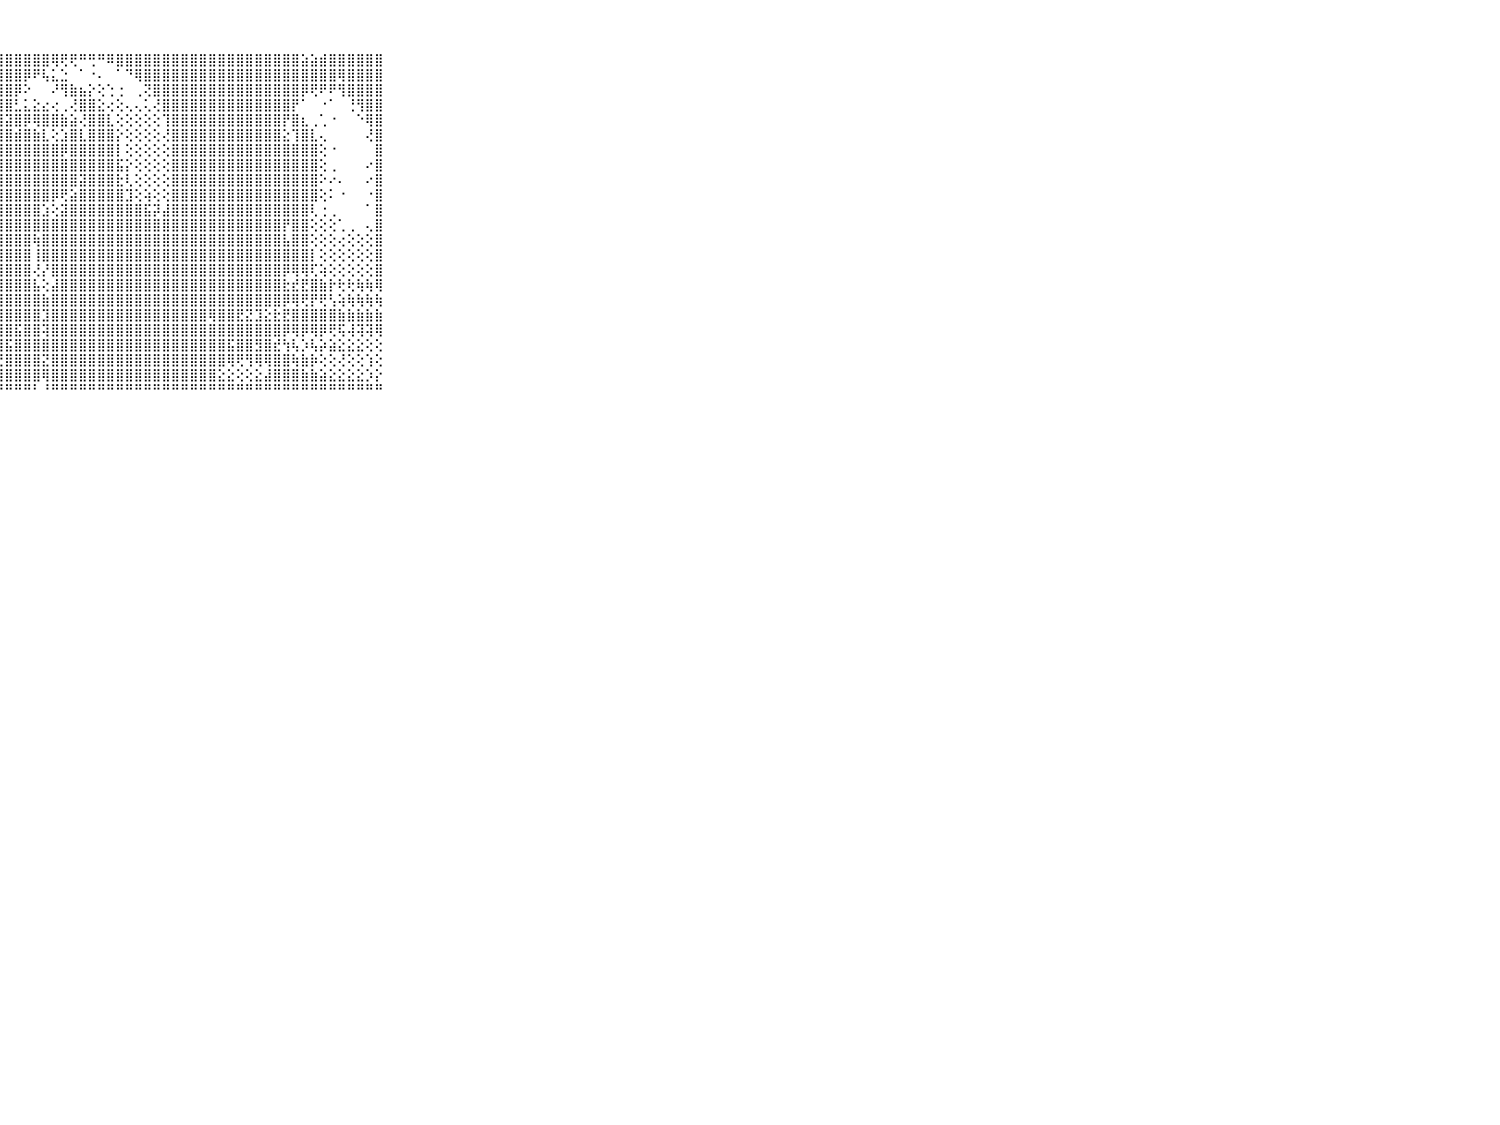

⠀⠀⠀⠀⠀⠀⠀⠀⠀⠀⠀⢱⣼⣿⢿⣿⣱⣾⣿⣿⣿⣿⣿⣿⣿⣿⣿⣿⣿⣿⣿⣿⣿⢿⢟⢟⠛⢛⠛⠿⣿⣿⣿⣿⣿⣿⣿⣿⣿⣿⣿⣿⣿⣿⣿⣿⣿⣿⣿⣿⣵⣵⣾⣿⣿⣿⣿⣿⣿⠀⠀⠀⠀⠀⠀⠀⠀⠀⠀⠀⠀
⠀⠀⠀⠀⠀⠀⠀⠀⠀⠀⠀⣿⣿⣿⣿⣿⣿⣿⣿⣿⣿⣿⣿⣿⣿⣿⣿⣿⣿⣿⡿⠟⢧⣅⣑⠀⠁⠐⠄⠀⠁⠙⢿⣿⣿⣿⣿⣿⣿⣿⣿⣿⣿⣿⣿⣿⣿⣿⣿⣿⣿⣿⣿⣿⢿⣿⣿⣿⣿⠀⠀⠀⠀⠀⠀⠀⠀⠀⠀⠀⠀
⠀⠀⠀⠀⠀⠀⠀⠀⠀⠀⠀⣿⣿⣿⣿⣿⣿⣿⣿⣿⣿⣿⣿⣿⣿⣿⣿⣿⣿⡿⠕⠀⠀⠜⢻⣷⣦⡕⢕⢑⢐⠀⢀⢝⣿⣿⣿⣿⣿⣿⣿⣿⣿⣿⣿⣿⣿⣿⣿⣿⡿⢟⠟⠟⢻⣿⣿⣿⣿⠀⠀⠀⠀⠀⠀⠀⠀⠀⠀⠀⠀
⠀⠀⠀⠀⠀⠀⠀⠀⠀⠀⠀⣿⣿⣿⣿⣿⣿⣿⣿⣿⣿⣿⣿⣿⣿⣿⣿⣿⣿⣃⣅⣕⣔⢔⢀⢜⣿⣿⣕⢔⢕⢄⢄⢅⢜⣿⣿⣿⣿⣿⣿⣿⣿⣿⣿⣿⣿⣿⣿⡟⠁⠀⠐⠁⠀⢘⢻⣿⣿⠀⠀⠀⠀⠀⠀⠀⠀⠀⠀⠀⠀
⠀⠀⠀⠀⠀⠀⠀⠀⠀⠀⠀⣿⣿⣿⣿⣿⣿⣿⣿⣿⣿⣿⣿⣿⣿⣿⣿⣿⣽⣿⡿⢿⣿⣿⣷⣵⢜⣿⣿⣇⢕⢕⢕⢕⢕⢹⣿⣿⣿⣿⣿⣿⣿⣿⣿⣿⣿⣿⡟⣿⣆⢀⢁⠐⠀⠀⠑⢿⣿⠀⠀⠀⠀⠀⠀⠀⠀⠀⠀⠀⠀
⠀⠀⠀⠀⠀⠀⠀⠀⠀⠀⠀⣿⣿⣿⣿⣿⣿⣿⣿⣿⣿⣿⣿⣿⣿⣿⣿⣿⣿⣾⣿⣷⣇⢕⣱⣿⣇⣿⣿⣿⡕⢕⢕⢕⢕⢜⣿⣿⣿⣿⣿⣿⣿⣿⣿⣿⣿⣿⣕⢹⣿⣇⢄⠀⠀⠀⠀⢜⣿⠀⠀⠀⠀⠀⠀⠀⠀⠀⠀⠀⠀
⠀⠀⠀⠀⠀⠀⠀⠀⠀⠀⠀⣿⣿⣿⣿⣿⣿⣿⣿⣿⣿⣿⣿⣿⣿⣿⣿⣿⣿⣿⣿⣿⣿⣿⡿⣿⣿⣿⣿⣿⡇⢕⢕⢕⢕⢕⣿⣿⣿⣿⣿⣿⣿⣿⣿⣿⣿⣿⣿⣿⣿⣿⢕⠐⠀⠀⠀⠀⣿⠀⠀⠀⠀⠀⠀⠀⠀⠀⠀⠀⠀
⠀⠀⠀⠀⠀⠀⠀⠀⠀⠀⠀⣿⣿⣿⣿⣿⣿⣿⣿⣿⣿⣿⣿⣿⣿⣿⣿⣿⣿⣿⣿⣿⣿⣿⣿⣿⣿⣿⣿⣿⣯⡕⢕⢕⢕⢕⣿⣿⣿⣿⣿⣿⣿⣿⣿⣿⣿⣿⣿⣿⣿⣿⢕⢀⠀⠀⠀⠔⣿⠀⠀⠀⠀⠀⠀⠀⠀⠀⠀⠀⠀
⠀⠀⠀⠀⠀⠀⠀⠀⠀⠀⠀⣿⣿⣟⣻⣿⣿⣿⣻⣿⣿⣿⣿⣿⣿⣿⣿⣿⣿⣿⣿⣿⣿⣿⣿⣿⣽⣿⣿⣿⣗⢇⢕⢕⢕⢕⣿⣿⣿⣿⣿⣿⣿⣿⣿⣿⣿⣿⣿⣿⣿⣿⠕⠔⠄⠀⠀⠔⣿⠀⠀⠀⠀⠀⠀⠀⠀⠀⠀⠀⠀
⠀⠀⠀⠀⠀⠀⠀⠀⠀⠀⠀⣿⣿⣿⣿⢿⣾⣿⣿⣿⣿⣿⣿⣿⣿⣿⣿⣿⣿⣿⣿⣿⣿⡿⢟⣵⣿⣿⣿⣿⣿⣹⢕⢵⢕⢕⣿⣿⣿⣿⣿⣿⣿⣿⣿⣿⣿⣿⣿⣿⣿⣿⢕⠅⠐⠀⠀⠐⣿⠀⠀⠀⠀⠀⠀⠀⠀⠀⠀⠀⠀
⠀⠀⠀⠀⠀⠀⠀⠀⠀⠀⠀⣿⣿⣟⣿⣿⣿⣿⣿⣿⣿⣿⣿⣿⣿⣿⣿⣿⣿⣿⣿⣿⣱⢕⣽⣿⣿⣿⣿⣿⣿⣿⣿⣯⡽⣼⣿⣿⣿⣿⣿⣿⣿⣿⣿⣿⣿⣿⣿⣿⣿⢇⢐⢀⠀⠀⠀⠁⣿⠀⠀⠀⠀⠀⠀⠀⠀⠀⠀⠀⠀
⠀⠀⠀⠀⠀⠀⠀⠀⠀⠀⠀⣿⣿⣿⣿⣿⣿⣿⣿⣿⣿⣯⣿⣻⣿⣿⣿⣿⣿⣿⣿⣿⣿⣿⣿⣿⣿⣿⣿⣿⣿⣿⣿⣿⣿⣿⣿⣿⣿⣿⣿⣿⣿⣿⣿⣿⣿⣿⡟⣿⣿⢕⢕⢕⢁⢀⠀⢄⣿⠀⠀⠀⠀⠀⠀⠀⠀⠀⠀⠀⠀
⠀⠀⠀⠀⠀⠀⠀⠀⠀⠀⠀⣿⣿⣿⣿⣿⣿⣿⣿⣿⣿⣿⣿⣿⣿⣿⣿⣿⣿⣿⣿⢷⣿⣿⣿⣿⣿⣿⣿⣿⣿⣿⣿⣿⣿⣿⣿⣿⣿⣿⣿⣿⣿⣿⣿⣿⣿⣿⣧⣿⣿⢕⢕⢕⢔⢕⢕⢕⣿⠀⠀⠀⠀⠀⠀⠀⠀⠀⠀⠀⠀
⠀⠀⠀⠀⠀⠀⠀⠀⠀⠀⠀⣿⣿⣿⣿⣿⣿⣿⣿⣿⣿⣿⣿⣿⣿⣿⣿⣿⣿⣿⣿⢸⣿⣿⣿⣿⣿⣿⣿⣿⣿⣿⣿⣿⣿⣿⣿⣿⣿⣿⣿⣿⣿⣿⣿⣿⣿⣿⣿⣿⣿⡇⢕⢕⢕⢕⢕⢕⣿⠀⠀⠀⠀⠀⠀⠀⠀⠀⠀⠀⠀
⠀⠀⠀⠀⠀⠀⠀⠀⠀⠀⠀⣿⣿⣿⣿⣿⣿⣿⣿⣿⣿⣿⣿⣿⣿⣿⣿⣿⣿⣿⣿⢜⡜⣿⣿⣿⣿⣿⣿⣿⣿⣿⣿⣿⣿⣿⣿⣿⣿⣿⣿⣿⣿⣿⣿⣿⣿⣿⡿⢿⢿⢏⢵⢕⢕⢕⢕⢕⣿⠀⠀⠀⠀⠀⠀⠀⠀⠀⠀⠀⠀
⠀⠀⠀⠀⠀⠀⠀⠀⠀⠀⠀⣿⣿⣿⣿⣿⣿⣿⣿⣿⣿⣿⣿⣿⣿⣿⣿⣿⣿⣿⣿⣧⢕⣼⣿⣿⣿⣿⣿⣿⣿⣿⣿⣿⣿⣿⣿⣿⣿⣿⣿⣿⣿⣿⣿⣿⣿⣿⣗⣞⣟⣿⣷⡗⢗⢗⢷⢷⢿⠀⠀⠀⠀⠀⠀⠀⠀⠀⠀⠀⠀
⠀⠀⠀⠀⠀⠀⠀⠀⠀⠀⠀⣿⣿⣿⣿⣿⣿⣿⣿⣿⣿⣿⣿⣿⣿⣿⣿⣿⣿⣿⣿⣿⣷⣿⣿⣿⣿⣿⣿⣿⣿⣿⣿⣿⣿⣿⣿⣿⣿⣿⣿⣿⣿⣿⣿⣿⣿⣿⡿⢿⢟⡟⢟⢣⢵⢷⢷⢷⢷⠀⠀⠀⠀⠀⠀⠀⠀⠀⠀⠀⠀
⠀⠀⠀⠀⠀⠀⠀⠀⠀⠀⠀⣿⣿⣿⣿⣿⣿⣿⣿⣿⣿⣿⣿⣿⣿⣿⣿⣿⣿⣿⣿⣿⣹⣿⣿⣿⣿⣿⣿⣿⣿⣿⣿⣿⣿⣿⣿⣿⣿⣿⢿⣿⣿⣟⣝⣹⣕⣗⣟⣿⣿⣿⣿⣿⣷⣷⣷⣷⣷⠀⠀⠀⠀⠀⠀⠀⠀⠀⠀⠀⠀
⠀⠀⠀⠀⠀⠀⠀⠀⠀⠀⠀⣿⣿⣿⣿⣿⣿⣿⣿⣿⣿⣿⣿⣿⣿⣿⣿⣿⣿⣯⣿⣿⢽⣿⣿⣿⣿⣿⣿⣿⣿⣿⣿⣿⣿⣿⣿⣿⣿⣿⣿⣿⣿⣿⣿⣿⣿⣿⡿⢿⡿⢿⡿⢟⢯⢼⢽⢽⢿⠀⠀⠀⠀⠀⠀⠀⠀⠀⠀⠀⠀
⠀⠀⠀⠀⠀⠀⠀⠀⠀⠀⠀⣿⣿⣿⣿⣿⣿⣿⣿⣿⣿⣿⣿⣿⣿⣿⣿⣿⣯⣿⣿⣿⣿⣿⣿⣿⣿⣿⣿⣿⣿⣿⣿⣿⣿⣿⣿⣿⣿⣿⣿⣿⣯⣿⣿⣻⣿⣞⢳⢧⡱⢧⡵⣵⣕⣕⣕⢕⢕⠀⠀⠀⠀⠀⠀⠀⠀⠀⠀⠀⠀
⠀⠀⠀⠀⠀⠀⠀⠀⠀⠀⠀⣿⣿⣿⣿⣿⣿⢿⣿⣿⣷⡿⣿⣿⡿⢿⢟⢟⣿⣿⣿⣿⣝⣿⣿⣿⣿⣿⣿⣿⣿⣿⣿⣿⣿⣿⣿⣿⣿⣿⣿⣿⢿⢟⢻⢿⢿⣿⣿⢷⣷⡷⢕⢕⢜⢕⢕⢱⢕⠀⠀⠀⠀⠀⠀⠀⠀⠀⠀⠀⠀
⠀⠀⠀⠀⠀⠀⠀⠀⠀⠀⠀⢟⢏⢟⢿⢿⠝⠑⢗⢟⢏⢝⢕⢕⢔⢕⢝⣼⣿⣿⣿⣿⢿⣿⣿⣿⣿⣿⣿⣿⣿⣿⣿⣿⣿⣿⣿⣿⣿⣿⣿⣕⣕⢕⢕⣕⣼⣿⣿⣿⣷⣷⣵⣕⣕⣕⣕⡱⡕⠀⠀⠀⠀⠀⠀⠀⠀⠀⠀⠀⠀
⠀⠀⠀⠀⠀⠀⠀⠀⠀⠀⠀⠑⠑⠁⠁⠀⠀⠀⠀⠑⠑⠑⠑⠑⠑⠑⠘⠛⠛⠛⠛⠃⠘⠛⠛⠛⠛⠛⠛⠛⠛⠛⠛⠛⠛⠛⠛⠛⠛⠛⠛⠛⠛⠛⠛⠛⠛⠛⠛⠛⠛⠛⠛⠛⠛⠛⠛⠛⠛⠀⠀⠀⠀⠀⠀⠀⠀⠀⠀⠀⠀